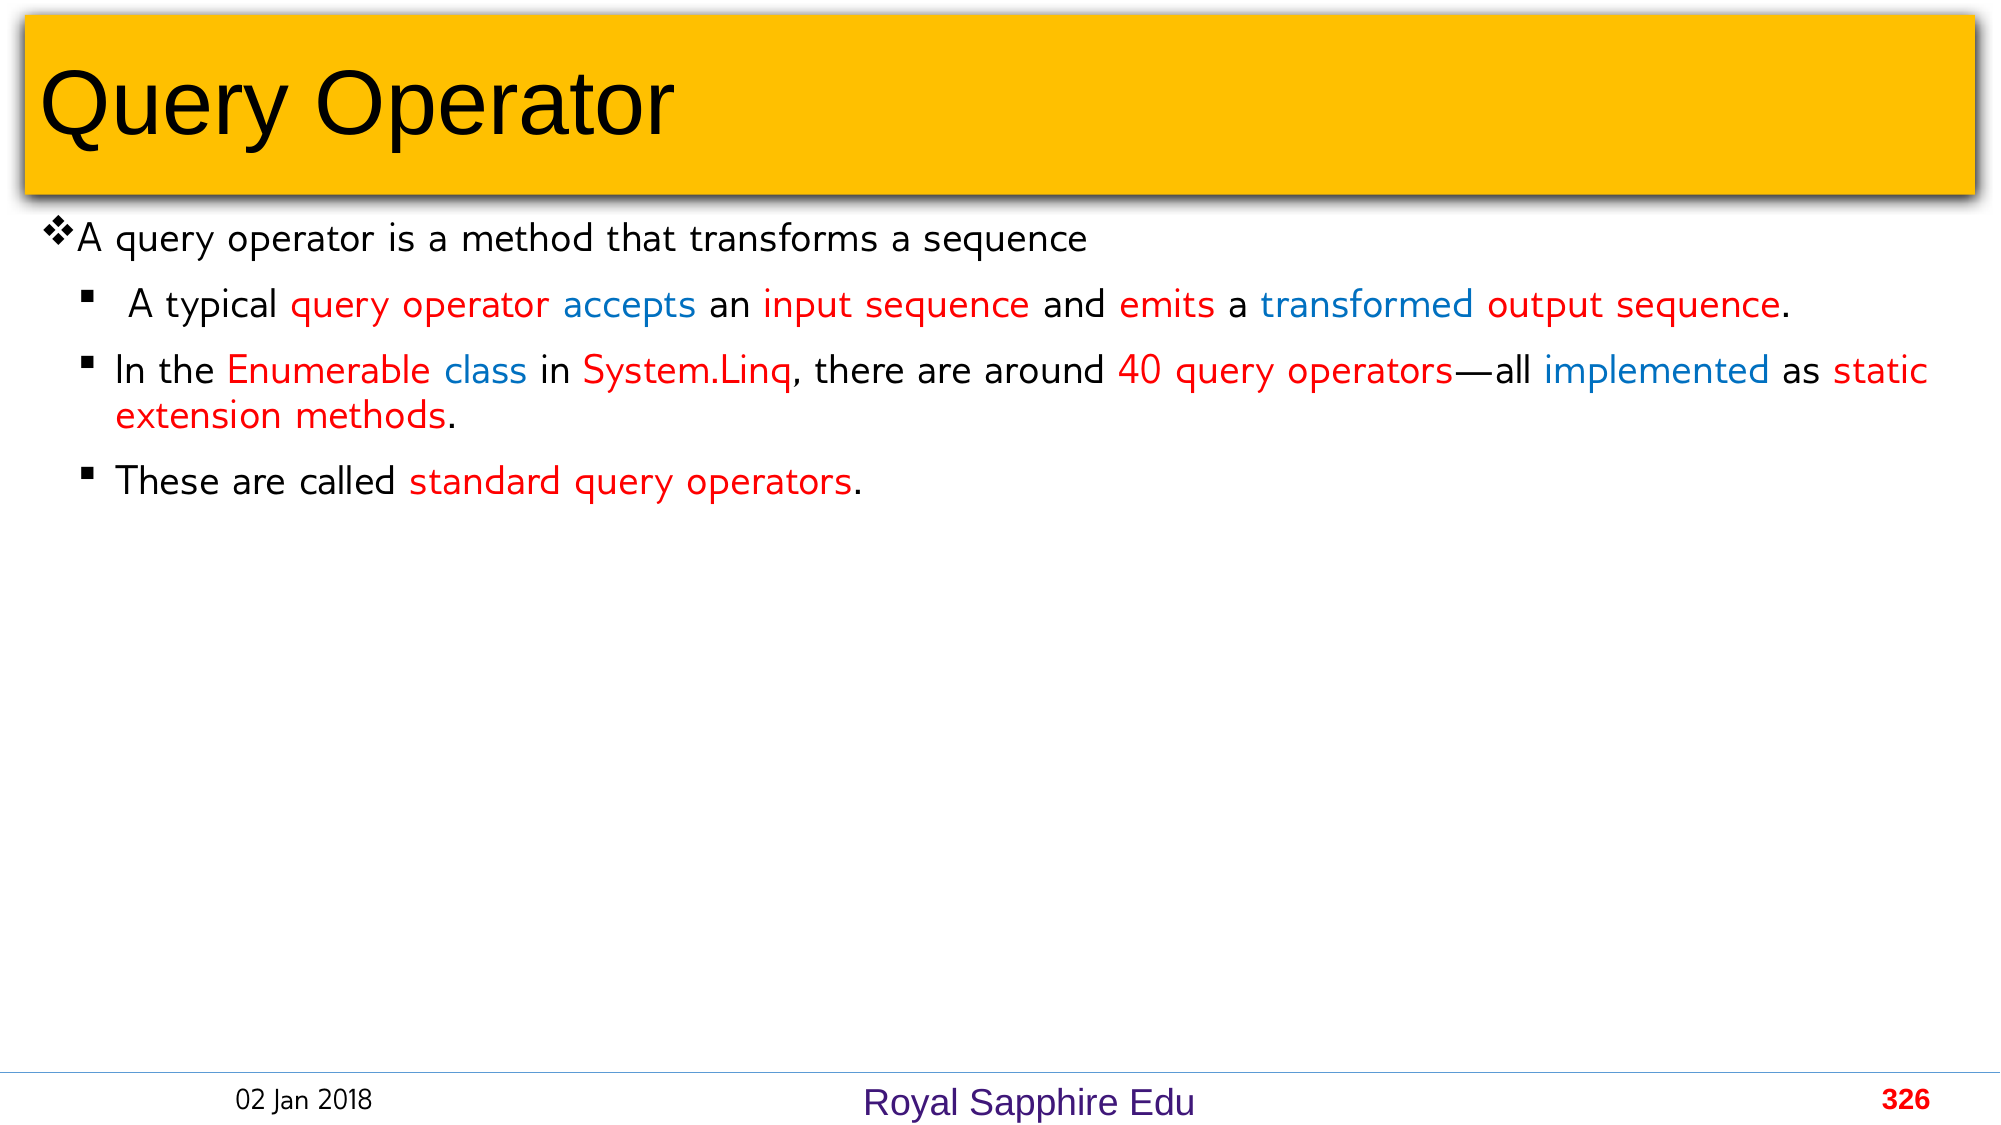

# Query Operator
A query operator is a method that transforms a sequence
 A typical query operator accepts an input sequence and emits a transformed output sequence.
In the Enumerable class in System.Linq, there are around 40 query operators—all implemented as static extension methods.
These are called standard query operators.
02 Jan 2018
326